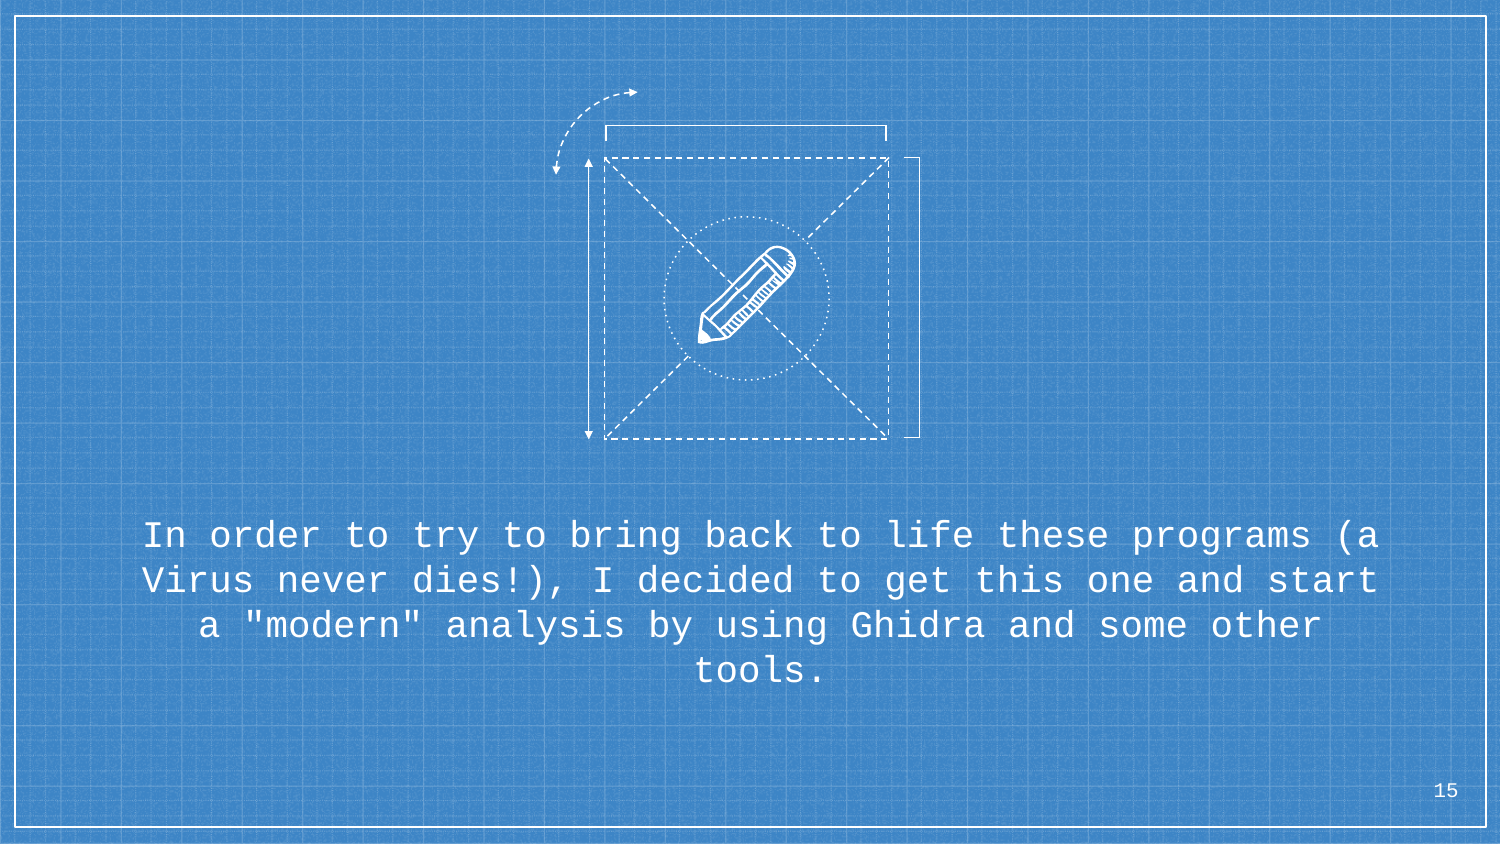

In order to try to bring back to life these programs (a Virus never dies!), I decided to get this one and start a "modern" analysis by using Ghidra and some other tools.
15